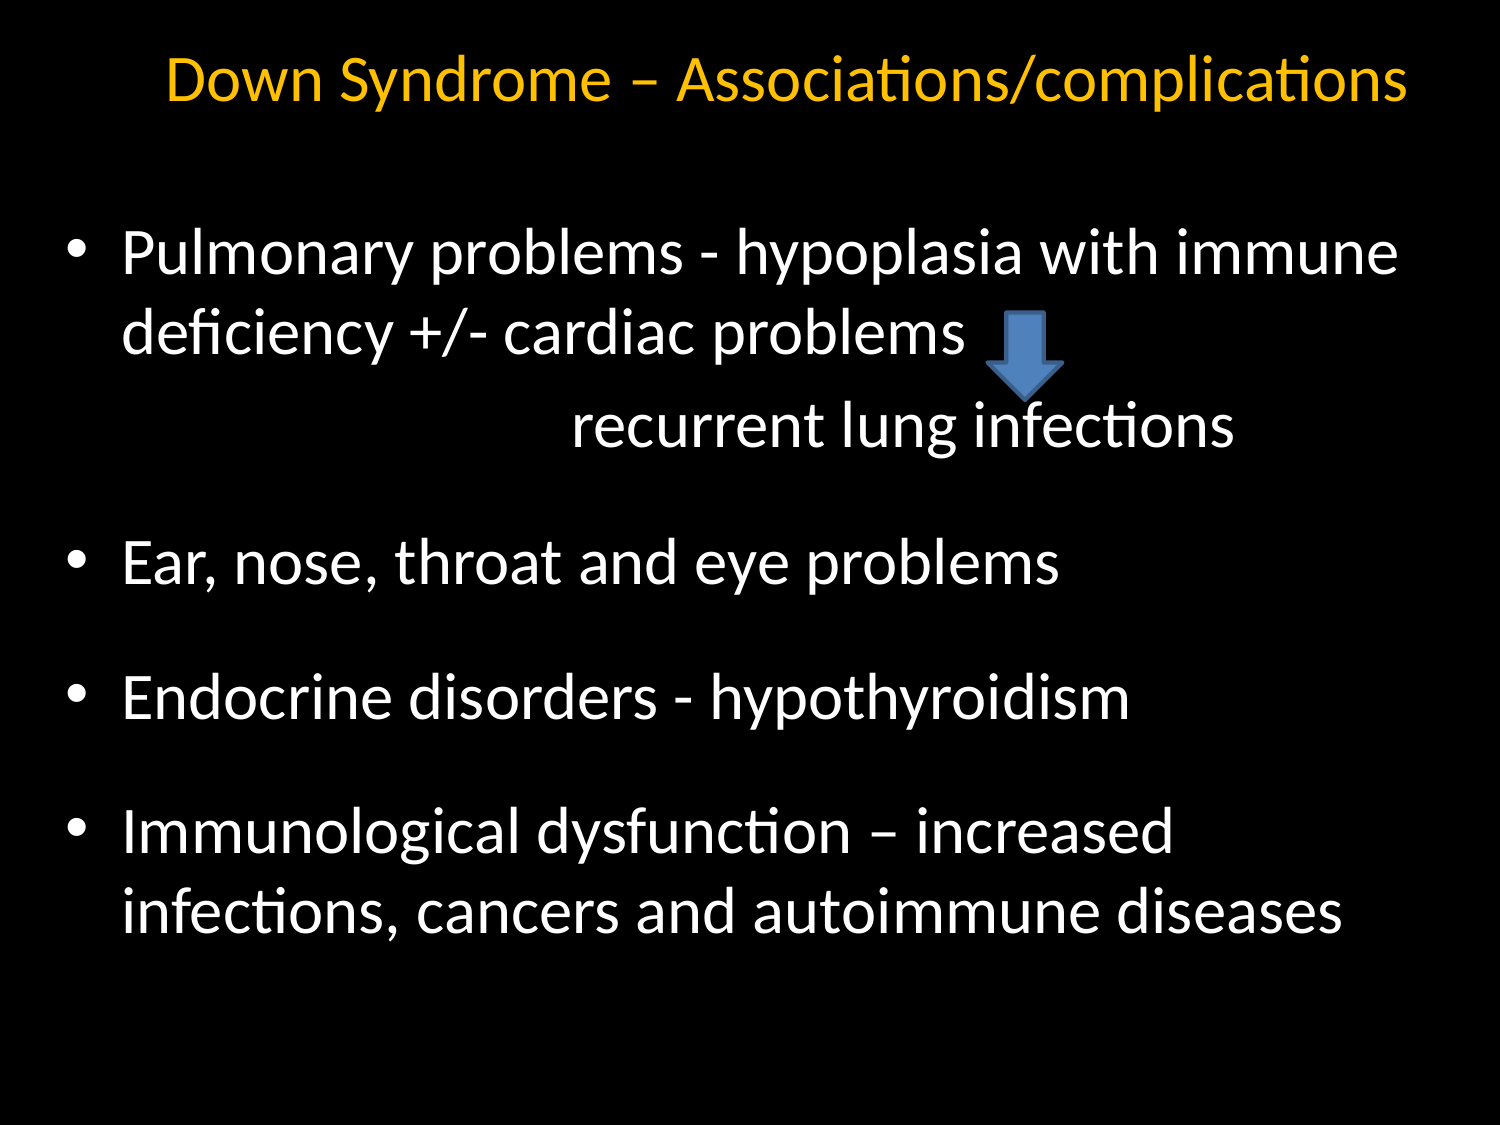

# Down Syndrome – Associations/complications
Pulmonary problems - hypoplasia with immune deficiency +/- cardiac problems
				recurrent lung infections

Ear, nose, throat and eye problems

Endocrine disorders - hypothyroidism

Immunological dysfunction – increased infections, cancers and autoimmune diseases